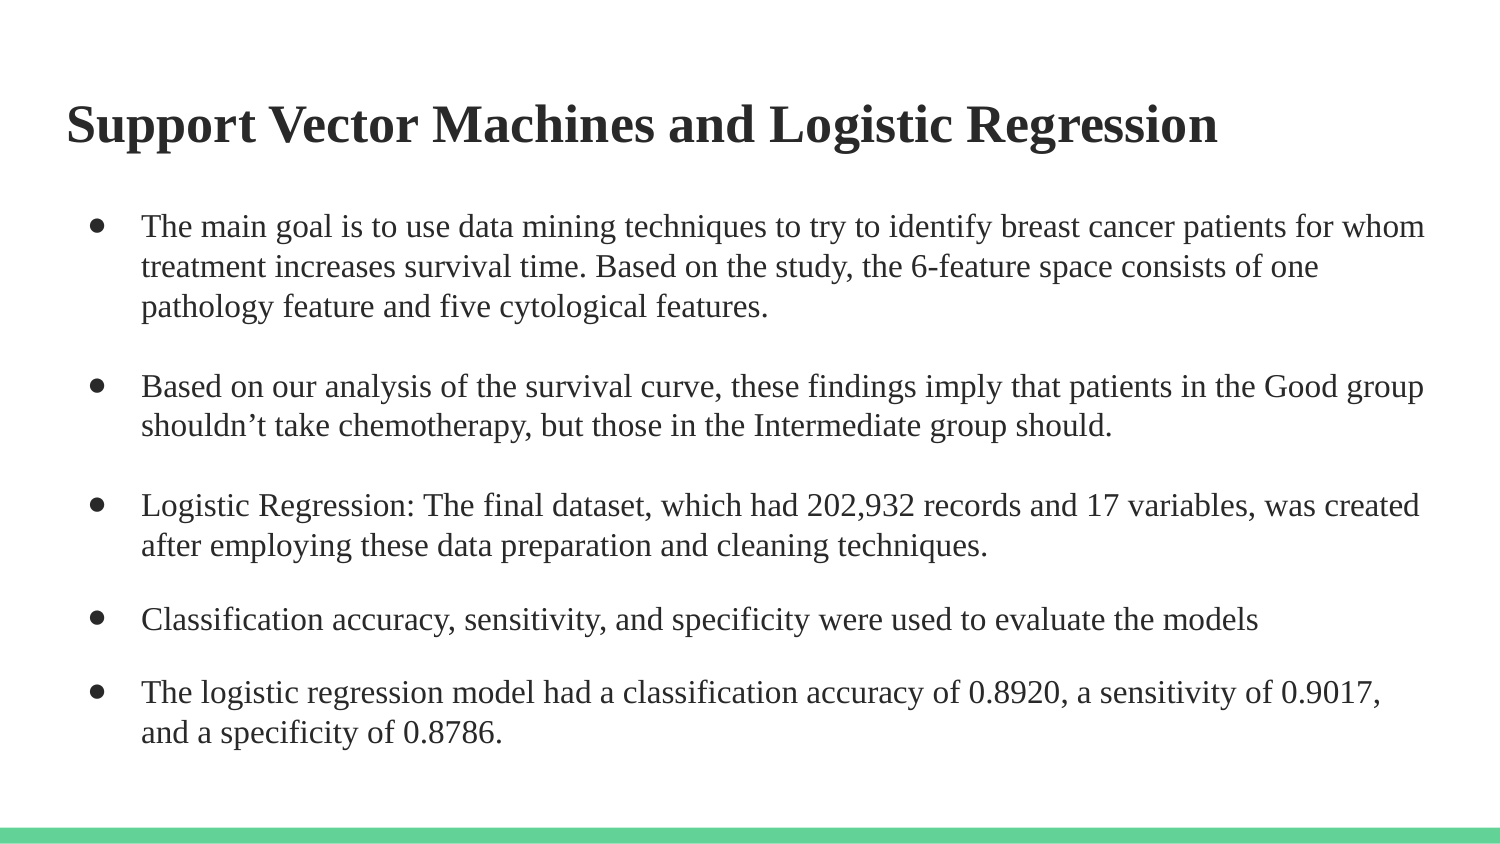

# Support Vector Machines and Logistic Regression
The main goal is to use data mining techniques to try to identify breast cancer patients for whom treatment increases survival time. Based on the study, the 6-feature space consists of one pathology feature and five cytological features.

Based on our analysis of the survival curve, these findings imply that patients in the Good group shouldn’t take chemotherapy, but those in the Intermediate group should.

Logistic Regression: The final dataset, which had 202,932 records and 17 variables, was created after employing these data preparation and cleaning techniques.
Classification accuracy, sensitivity, and specificity were used to evaluate the models
The logistic regression model had a classification accuracy of 0.8920, a sensitivity of 0.9017, and a specificity of 0.8786.